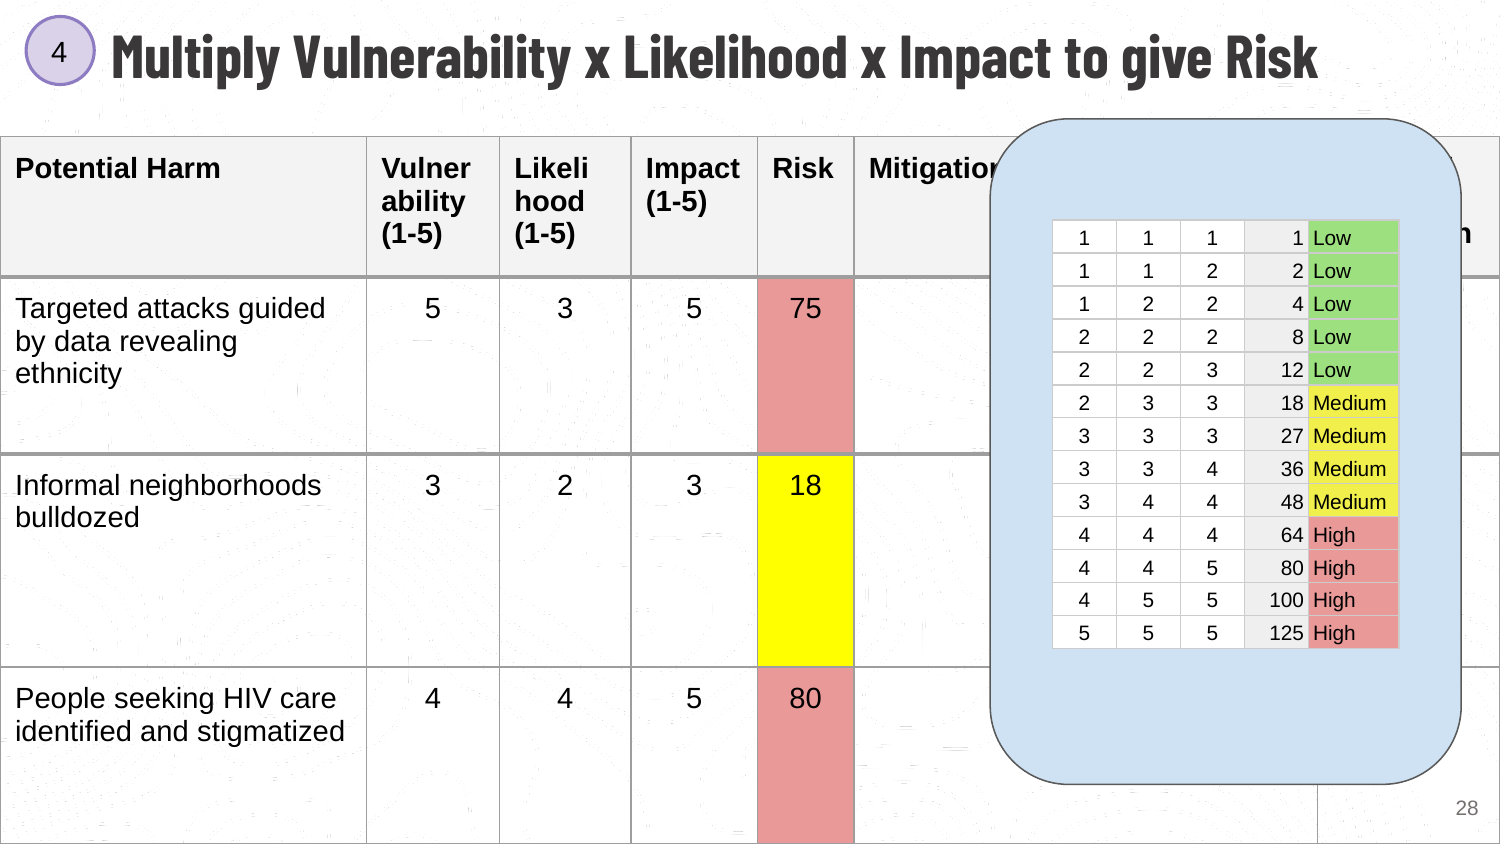

Multiply Vulnerability x Likelihood x Impact to give Risk
4

| Potential Harm | Vulnerability (1-5) | Likeli hood (1-5) | Impact (1-5) | Risk | Mitigation | Residual risk after mitigation |
| --- | --- | --- | --- | --- | --- | --- |
| Targeted attacks guided by data revealing ethnicity | 5 | 3 | 5 | 75 |  |  |
| Informal neighborhoods bulldozed | 3 | 2 | 3 | 18 |  |  |
| People seeking HIV care identified and stigmatized | 4 | 4 | 5 | 80 |  |  |
| 1 | 1 | 1 | 1 | Low |
| --- | --- | --- | --- | --- |
| 1 | 1 | 2 | 2 | Low |
| 1 | 2 | 2 | 4 | Low |
| 2 | 2 | 2 | 8 | Low |
| 2 | 2 | 3 | 12 | Low |
| 2 | 3 | 3 | 18 | Medium |
| 3 | 3 | 3 | 27 | Medium |
| 3 | 3 | 4 | 36 | Medium |
| 3 | 4 | 4 | 48 | Medium |
| 4 | 4 | 4 | 64 | High |
| 4 | 4 | 5 | 80 | High |
| 4 | 5 | 5 | 100 | High |
| 5 | 5 | 5 | 125 | High |
28